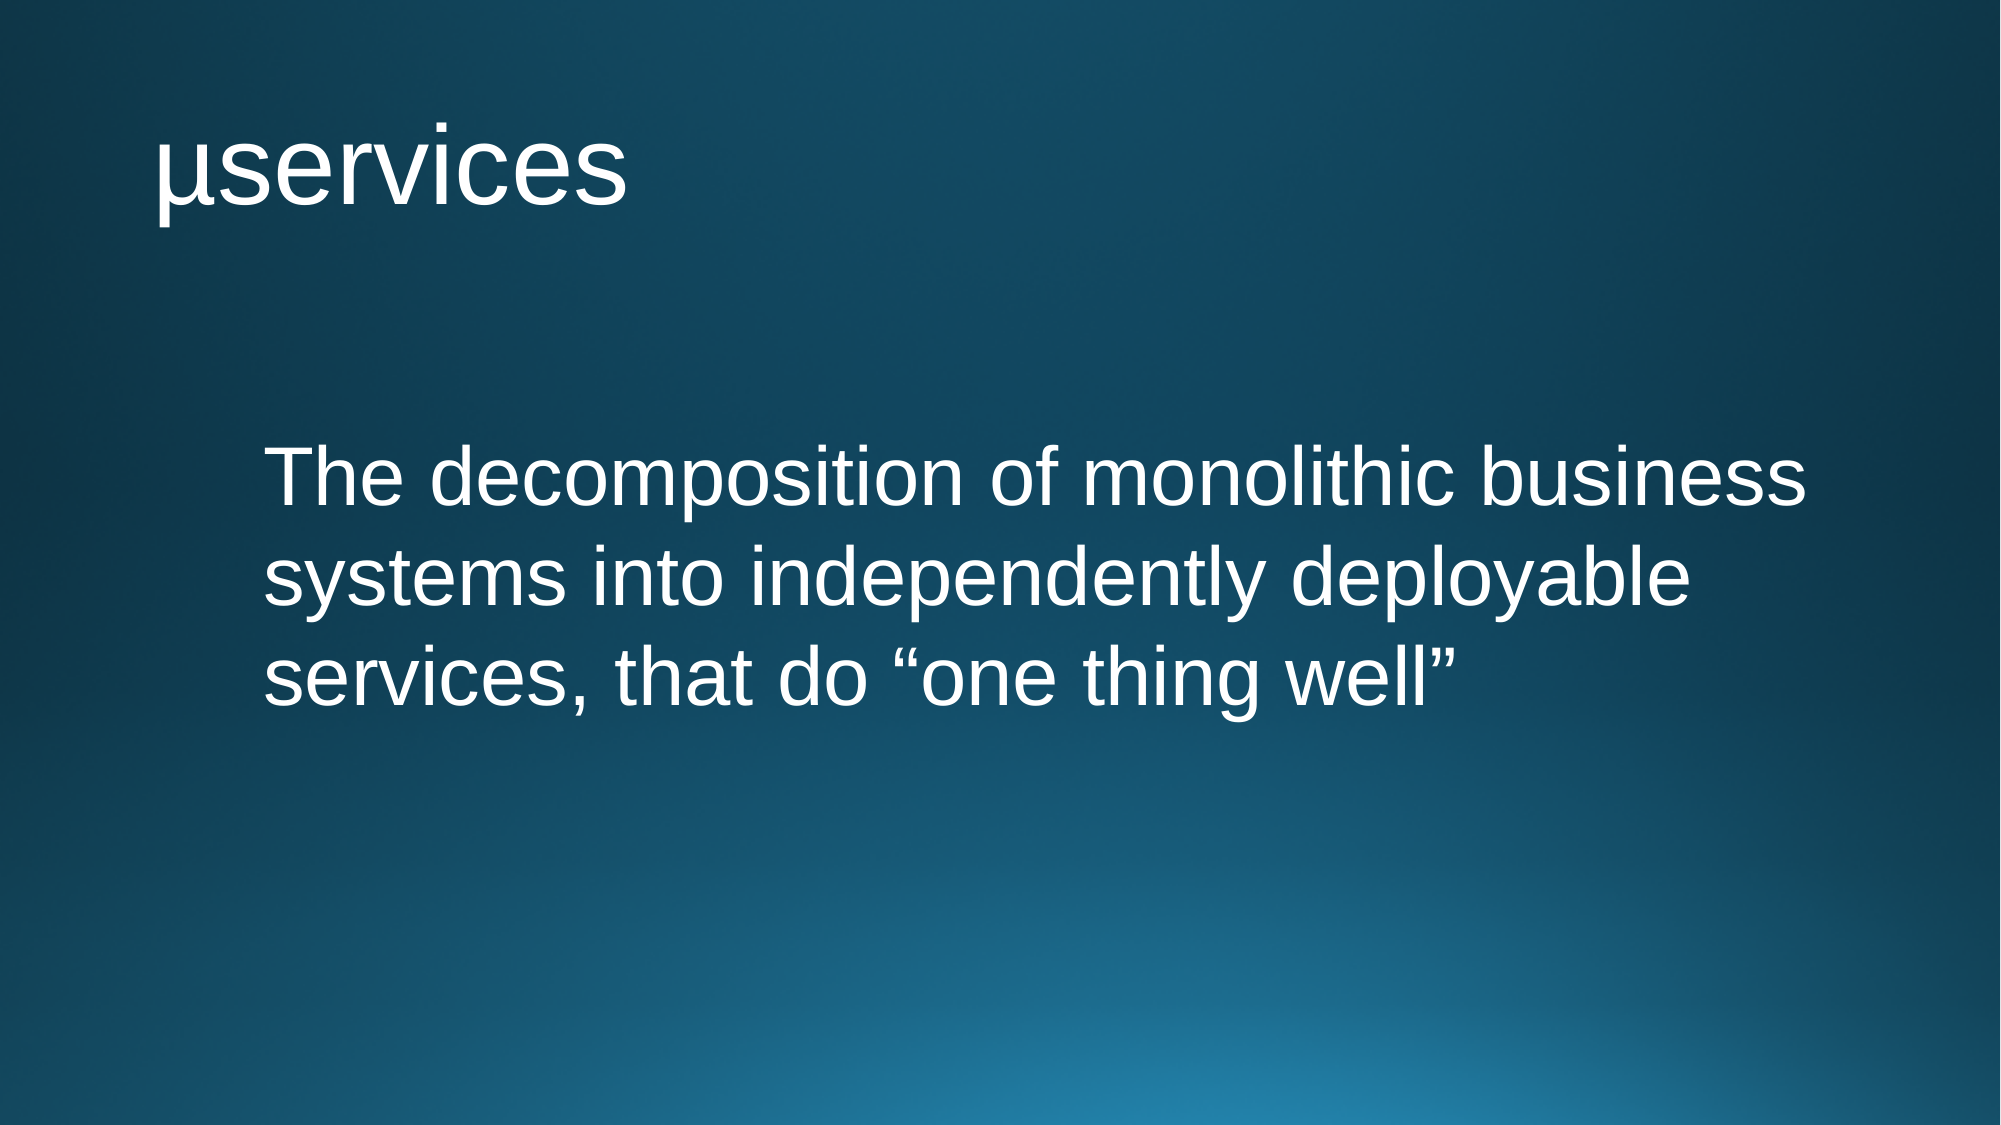

# µservices
The decomposition of monolithic business systems into independently deployable services, that do “one thing well”